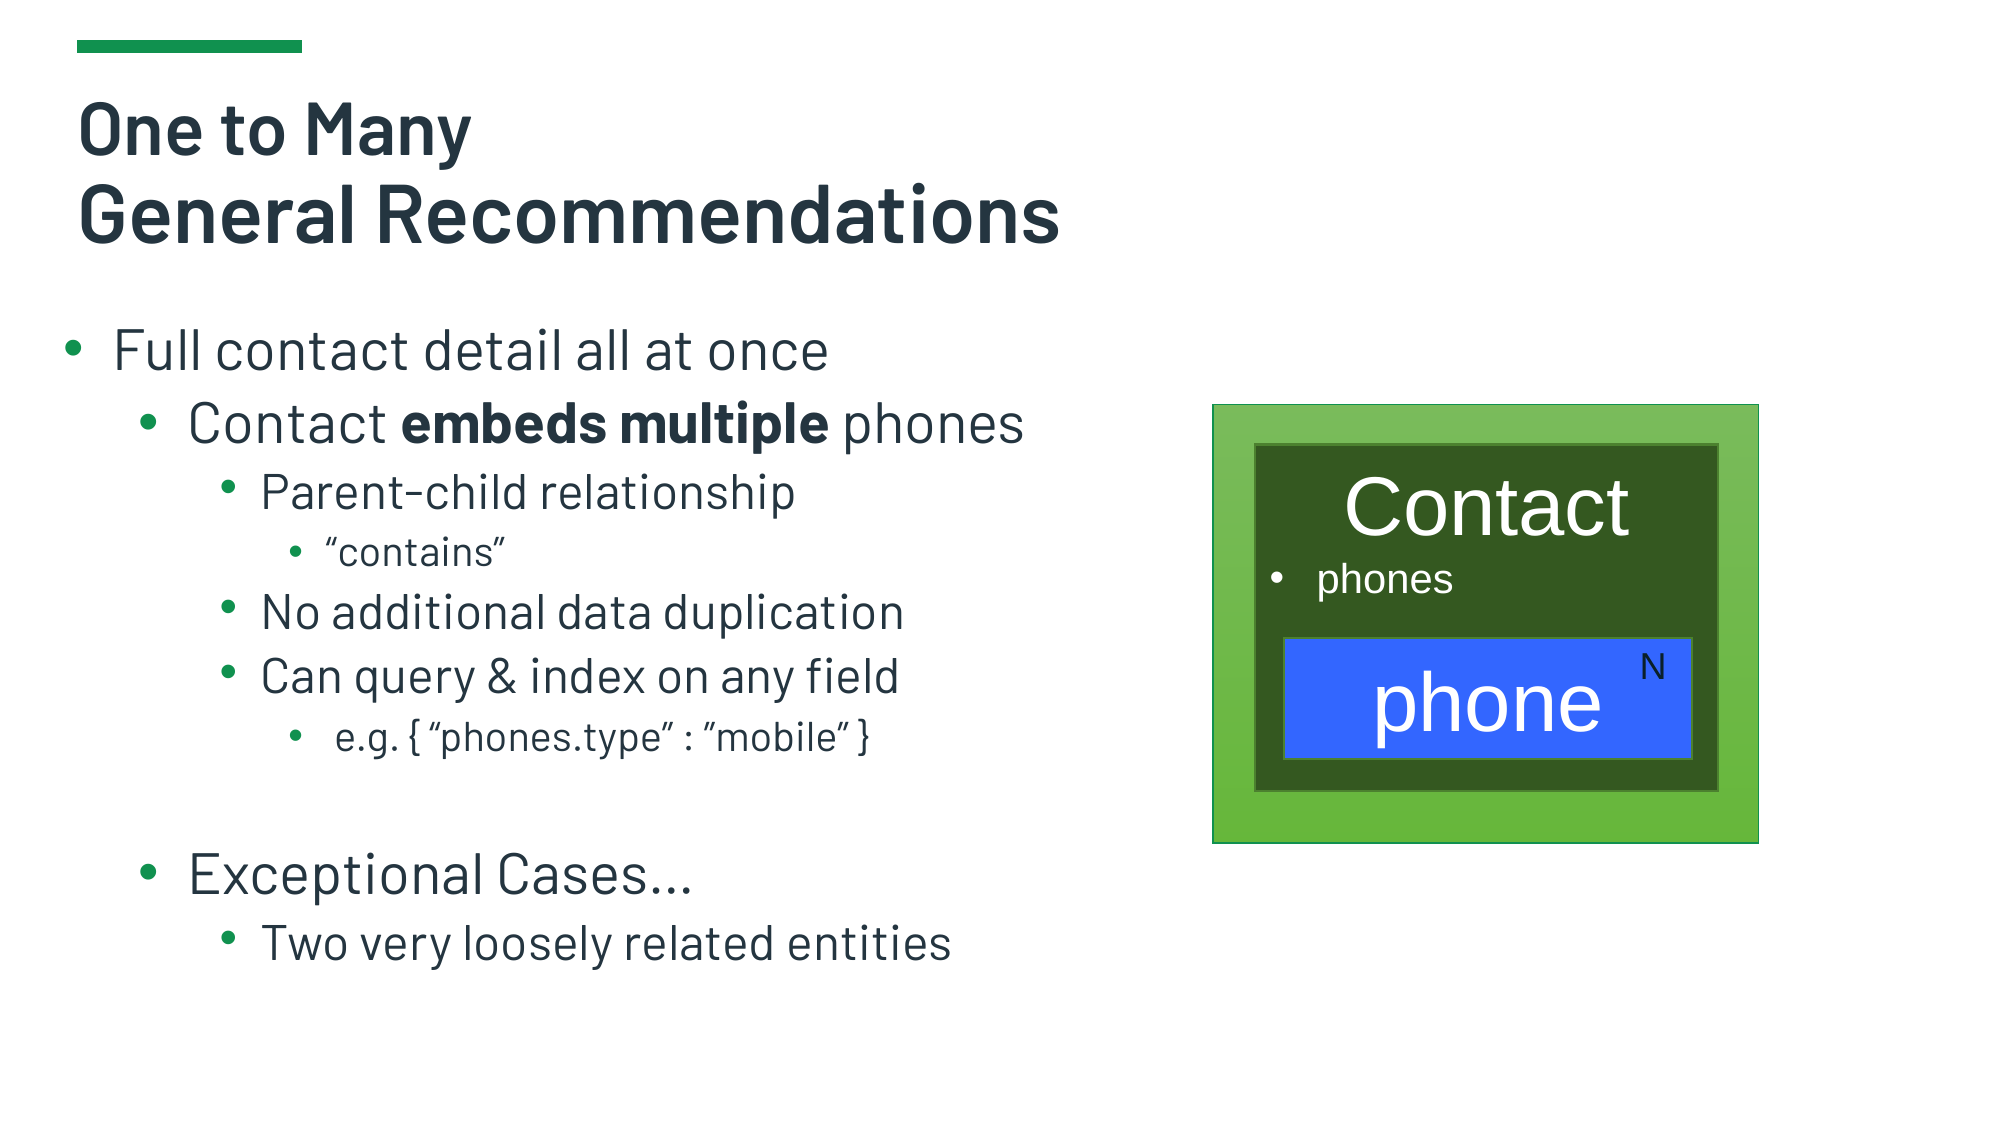

# One to Many General Recommendations
 Full contact detail all at once
 Contact embeds multiple phones
 Parent-child relationship
“contains”
 No additional data duplication
 Can query & index on any field
 e.g. { “phones.type” : ”mobile” }

 Exceptional Cases…
 Two very loosely related entities

Contact
phones
N
phone